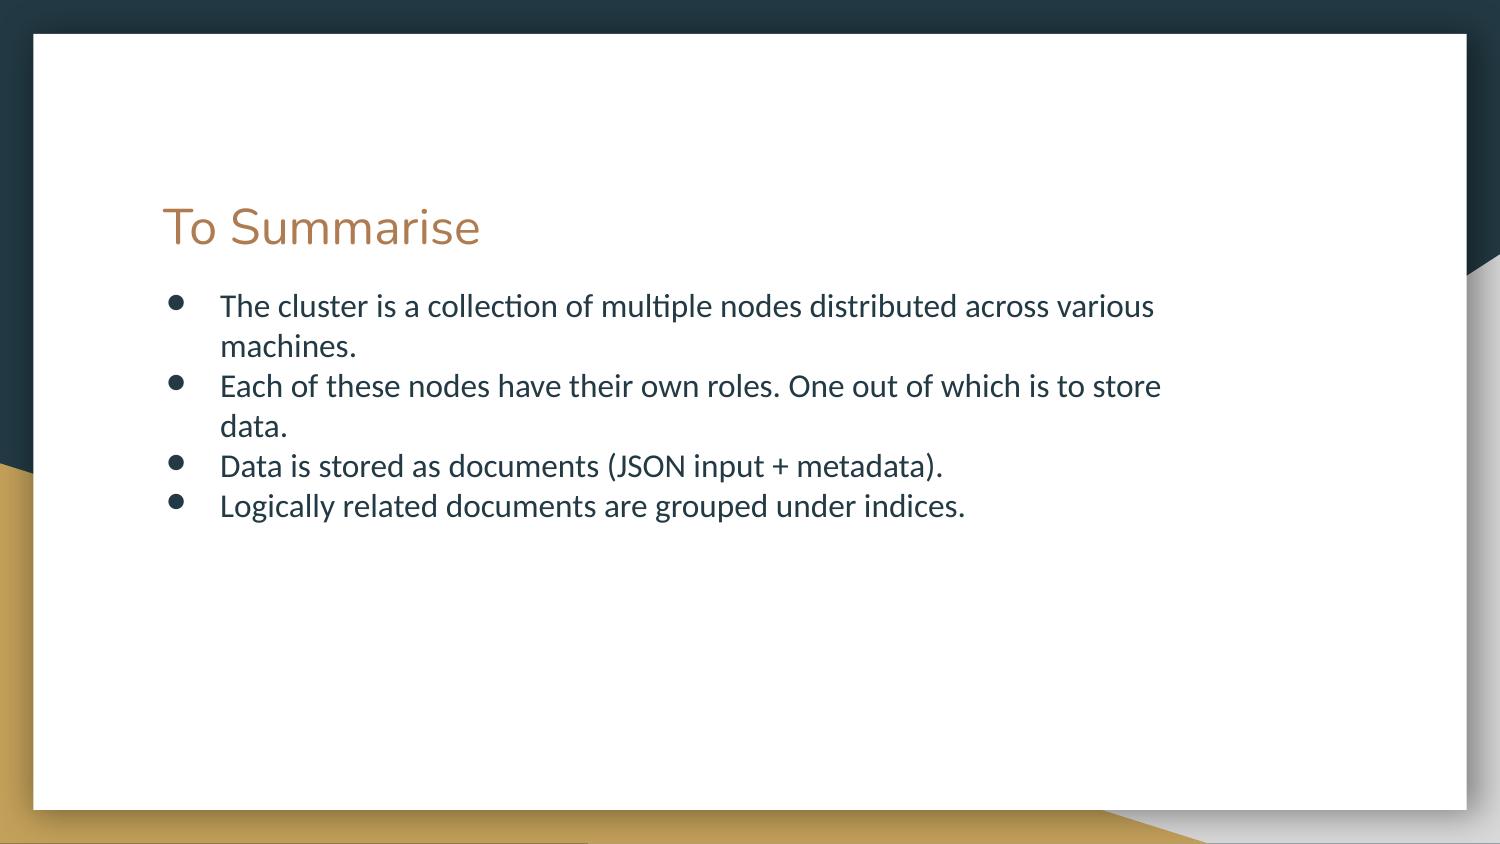

# To Summarise
The cluster is a collection of multiple nodes distributed across various machines.
Each of these nodes have their own roles. One out of which is to store data.
Data is stored as documents (JSON input + metadata).
Logically related documents are grouped under indices.